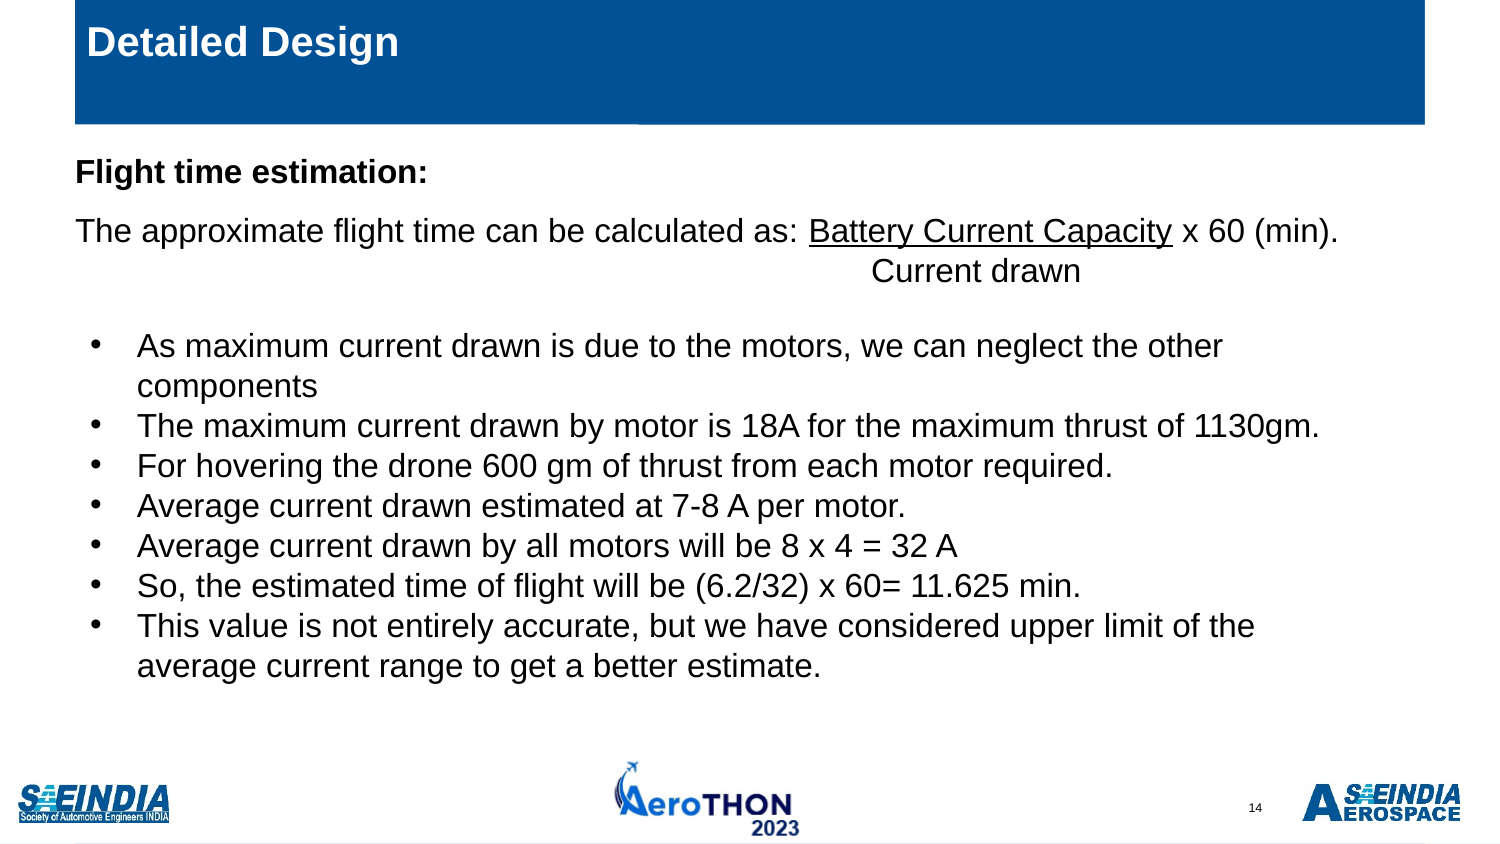

# Detailed Design
Flight time estimation:
The approximate flight time can be calculated as: Battery Current Capacity x 60 (min).
					     Current drawn
As maximum current drawn is due to the motors, we can neglect the other components
The maximum current drawn by motor is 18A for the maximum thrust of 1130gm.
For hovering the drone 600 gm of thrust from each motor required.
Average current drawn estimated at 7-8 A per motor.
Average current drawn by all motors will be 8 x 4 = 32 A
So, the estimated time of flight will be (6.2/32) x 60= 11.625 min.
This value is not entirely accurate, but we have considered upper limit of the average current range to get a better estimate.
14